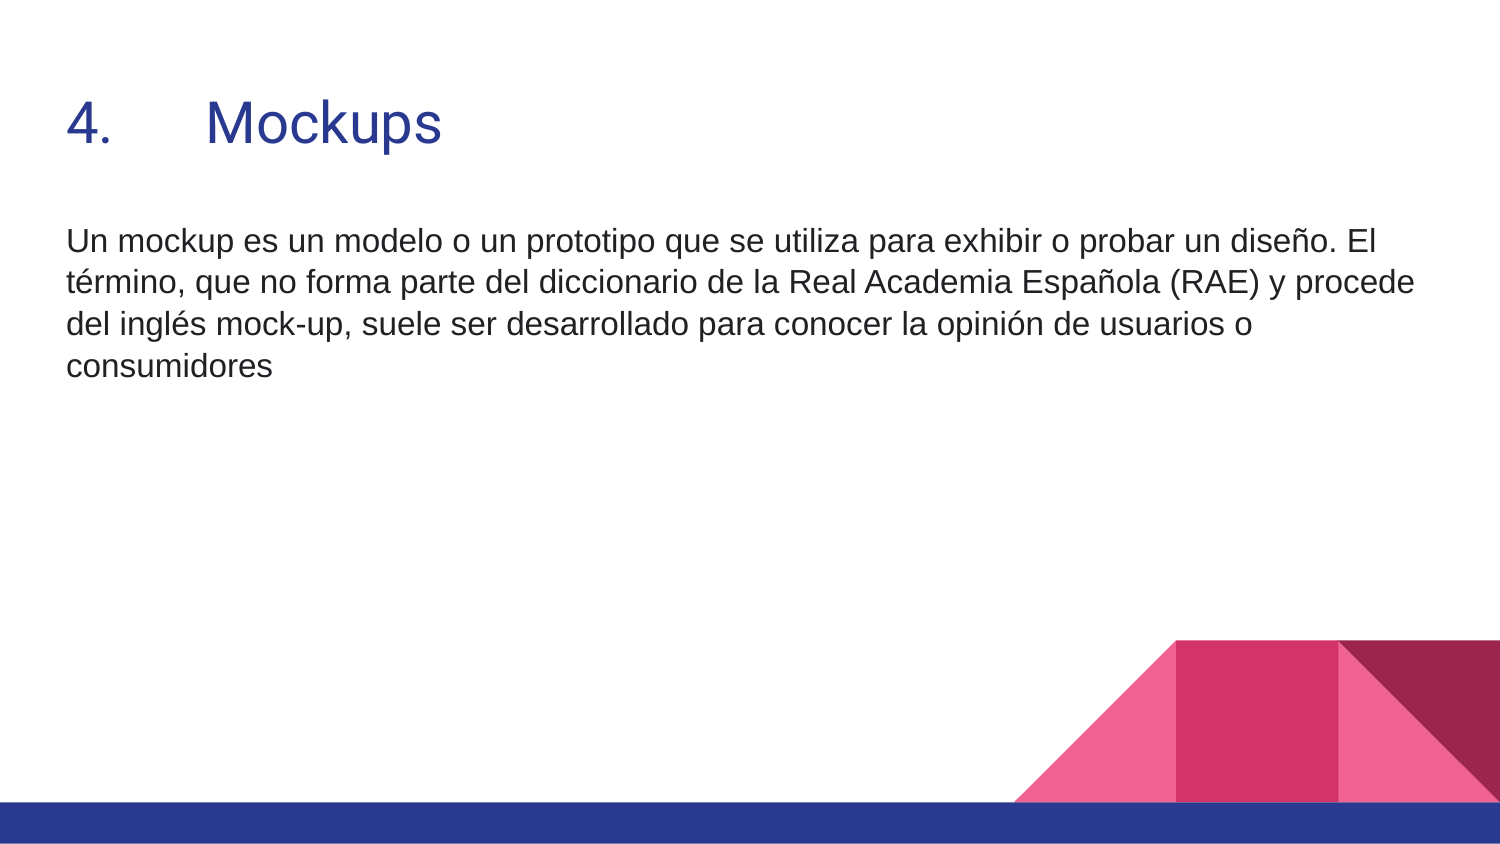

# 4.	Mockups
Un mockup es un modelo o un prototipo que se utiliza para exhibir o probar un diseño. El término, que no forma parte del diccionario de la Real Academia Española (RAE) y procede del inglés mock-up, suele ser desarrollado para conocer la opinión de usuarios o consumidores